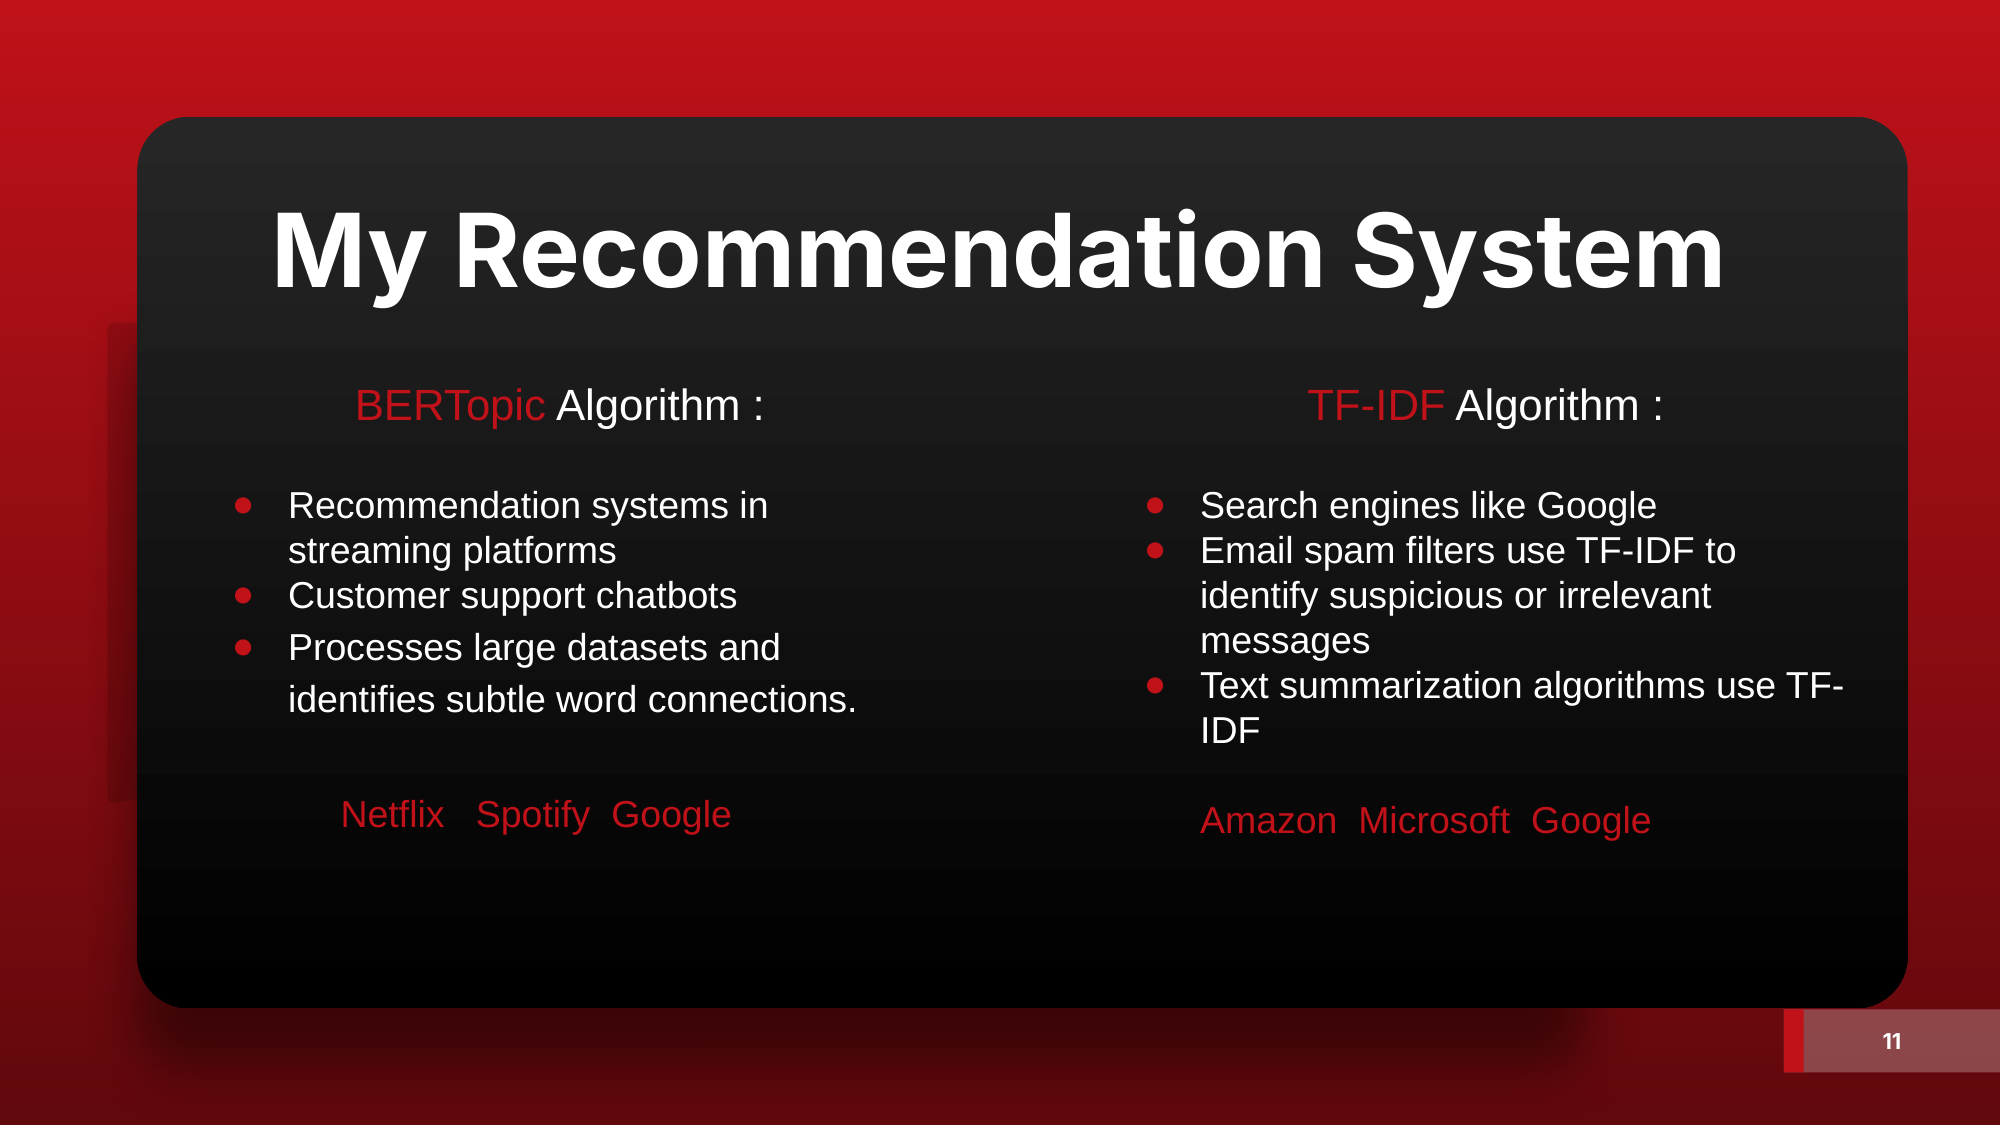

# My Recommendation System
BERTopic Algorithm :

Recommendation systems in streaming platforms
Customer support chatbots
Processes large datasets and identifies subtle word connections.

     Netflix   Spotify  Google

TF-IDF Algorithm :

Search engines like Google
Email spam filters use TF-IDF to identify suspicious or irrelevant messages
Text summarization algorithms use TF-IDF

Amazon  Microsoft  Google

11